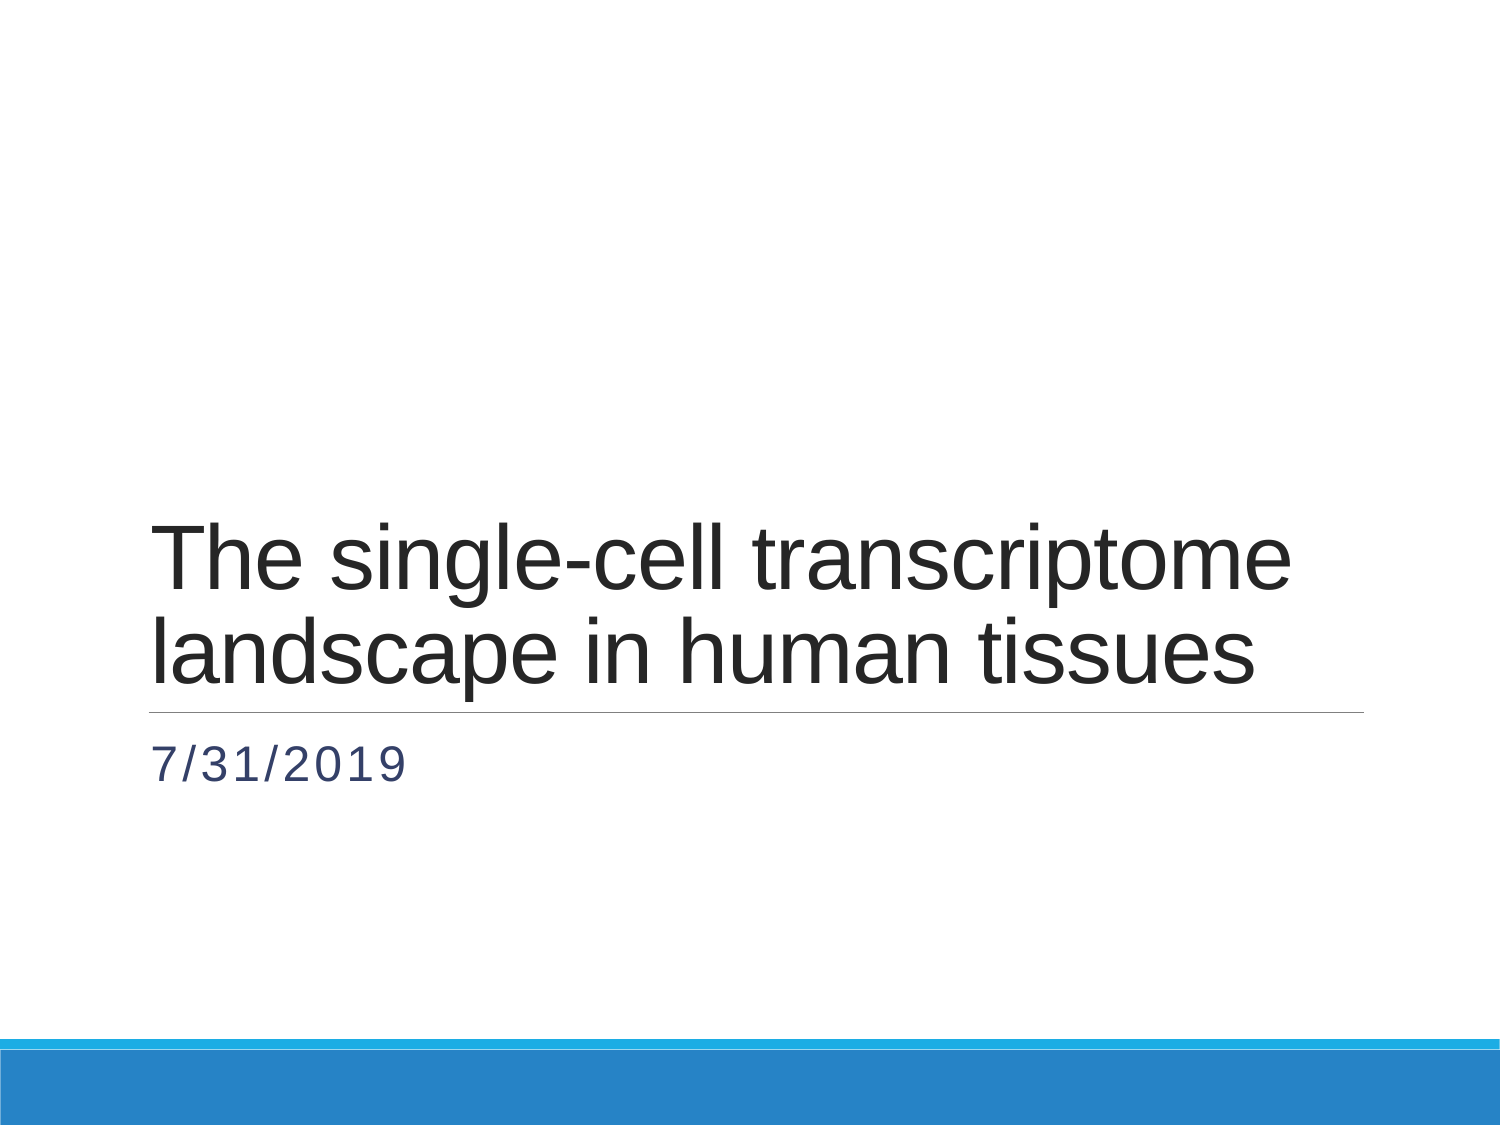

# The single-cell transcriptome landscape in human tissues
7/31/2019